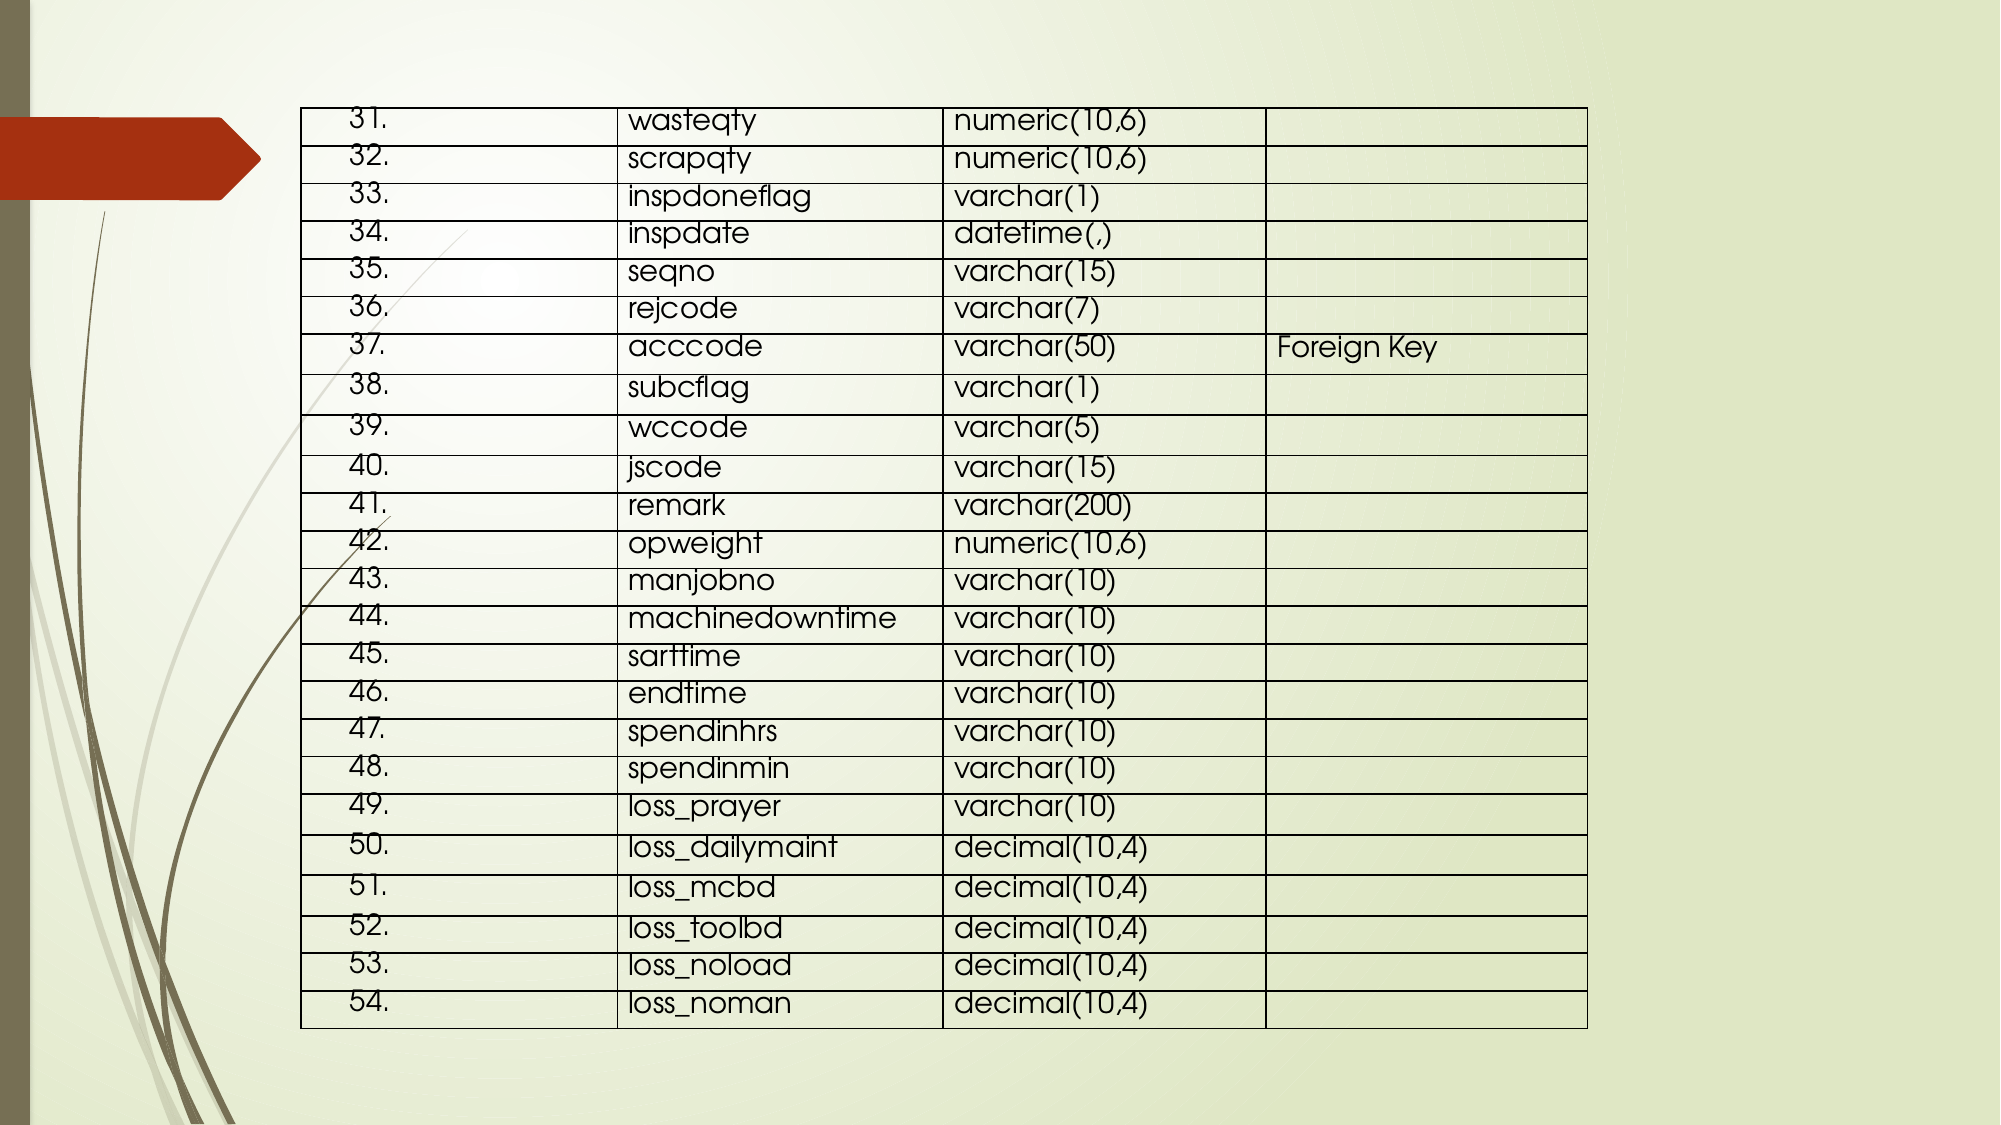

| 31. | wasteqty | numeric(10,6) |  |
| --- | --- | --- | --- |
| 32. | scrapqty | numeric(10,6) |  |
| 33. | inspdoneflag | varchar(1) |  |
| 34. | inspdate | datetime(,) |  |
| 35. | seqno | varchar(15) |  |
| 36. | rejcode | varchar(7) |  |
| 37. | acccode | varchar(50) | Foreign Key |
| 38. | subcflag | varchar(1) |  |
| 39. | wccode | varchar(5) |  |
| 40. | jscode | varchar(15) |  |
| 41. | remark | varchar(200) |  |
| 42. | opweight | numeric(10,6) |  |
| 43. | manjobno | varchar(10) |  |
| 44. | machinedowntime | varchar(10) |  |
| 45. | sarttime | varchar(10) |  |
| 46. | endtime | varchar(10) |  |
| 47. | spendinhrs | varchar(10) |  |
| 48. | spendinmin | varchar(10) |  |
| 49. | loss\_prayer | varchar(10) |  |
| 50. | loss\_dailymaint | decimal(10,4) |  |
| 51. | loss\_mcbd | decimal(10,4) |  |
| 52. | loss\_toolbd | decimal(10,4) |  |
| 53. | loss\_noload | decimal(10,4) |  |
| 54. | loss\_noman | decimal(10,4) |  |